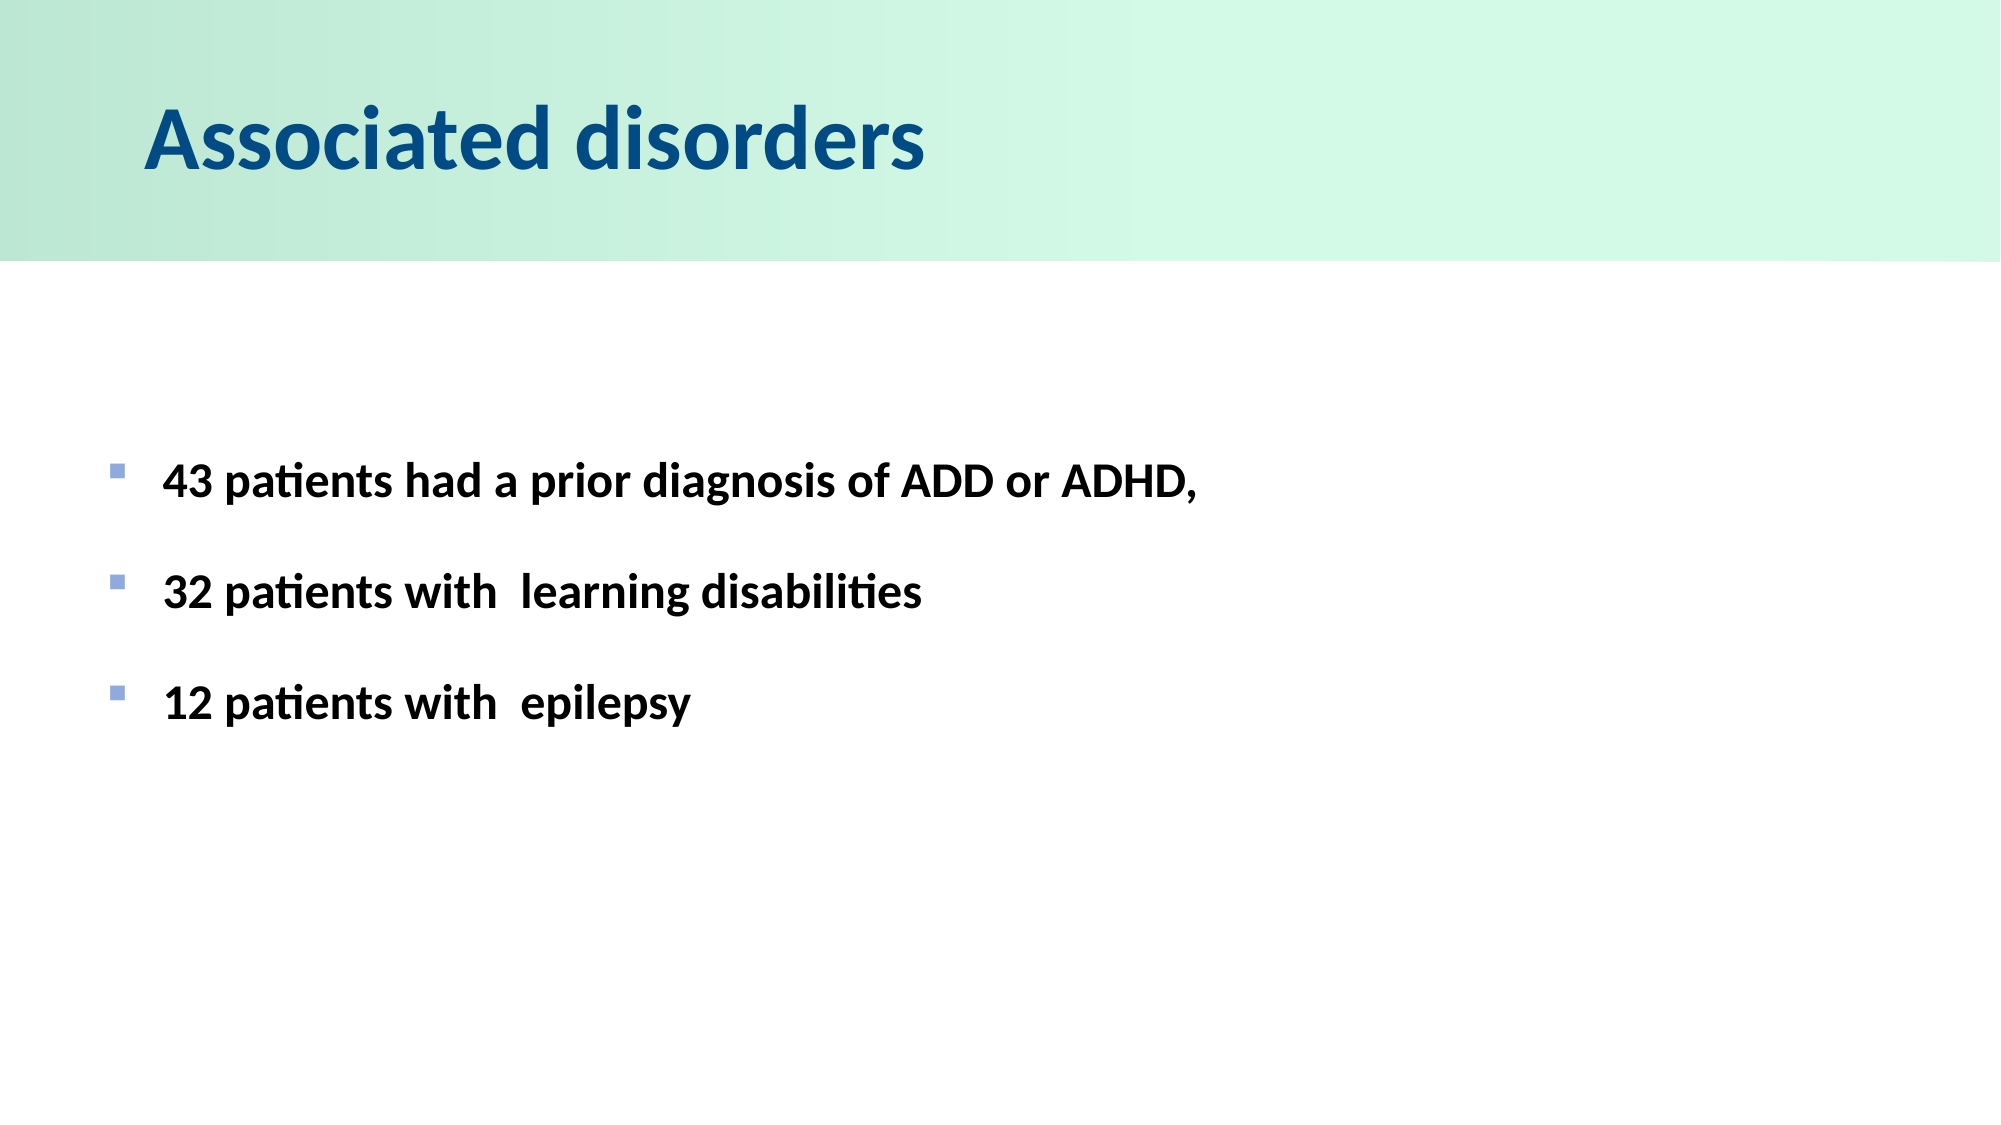

Associated disorders
# Associated diseases
43 patients had a prior diagnosis of ADD or ADHD,
32 patients with  learning disabilities
12 patients with  epilepsy